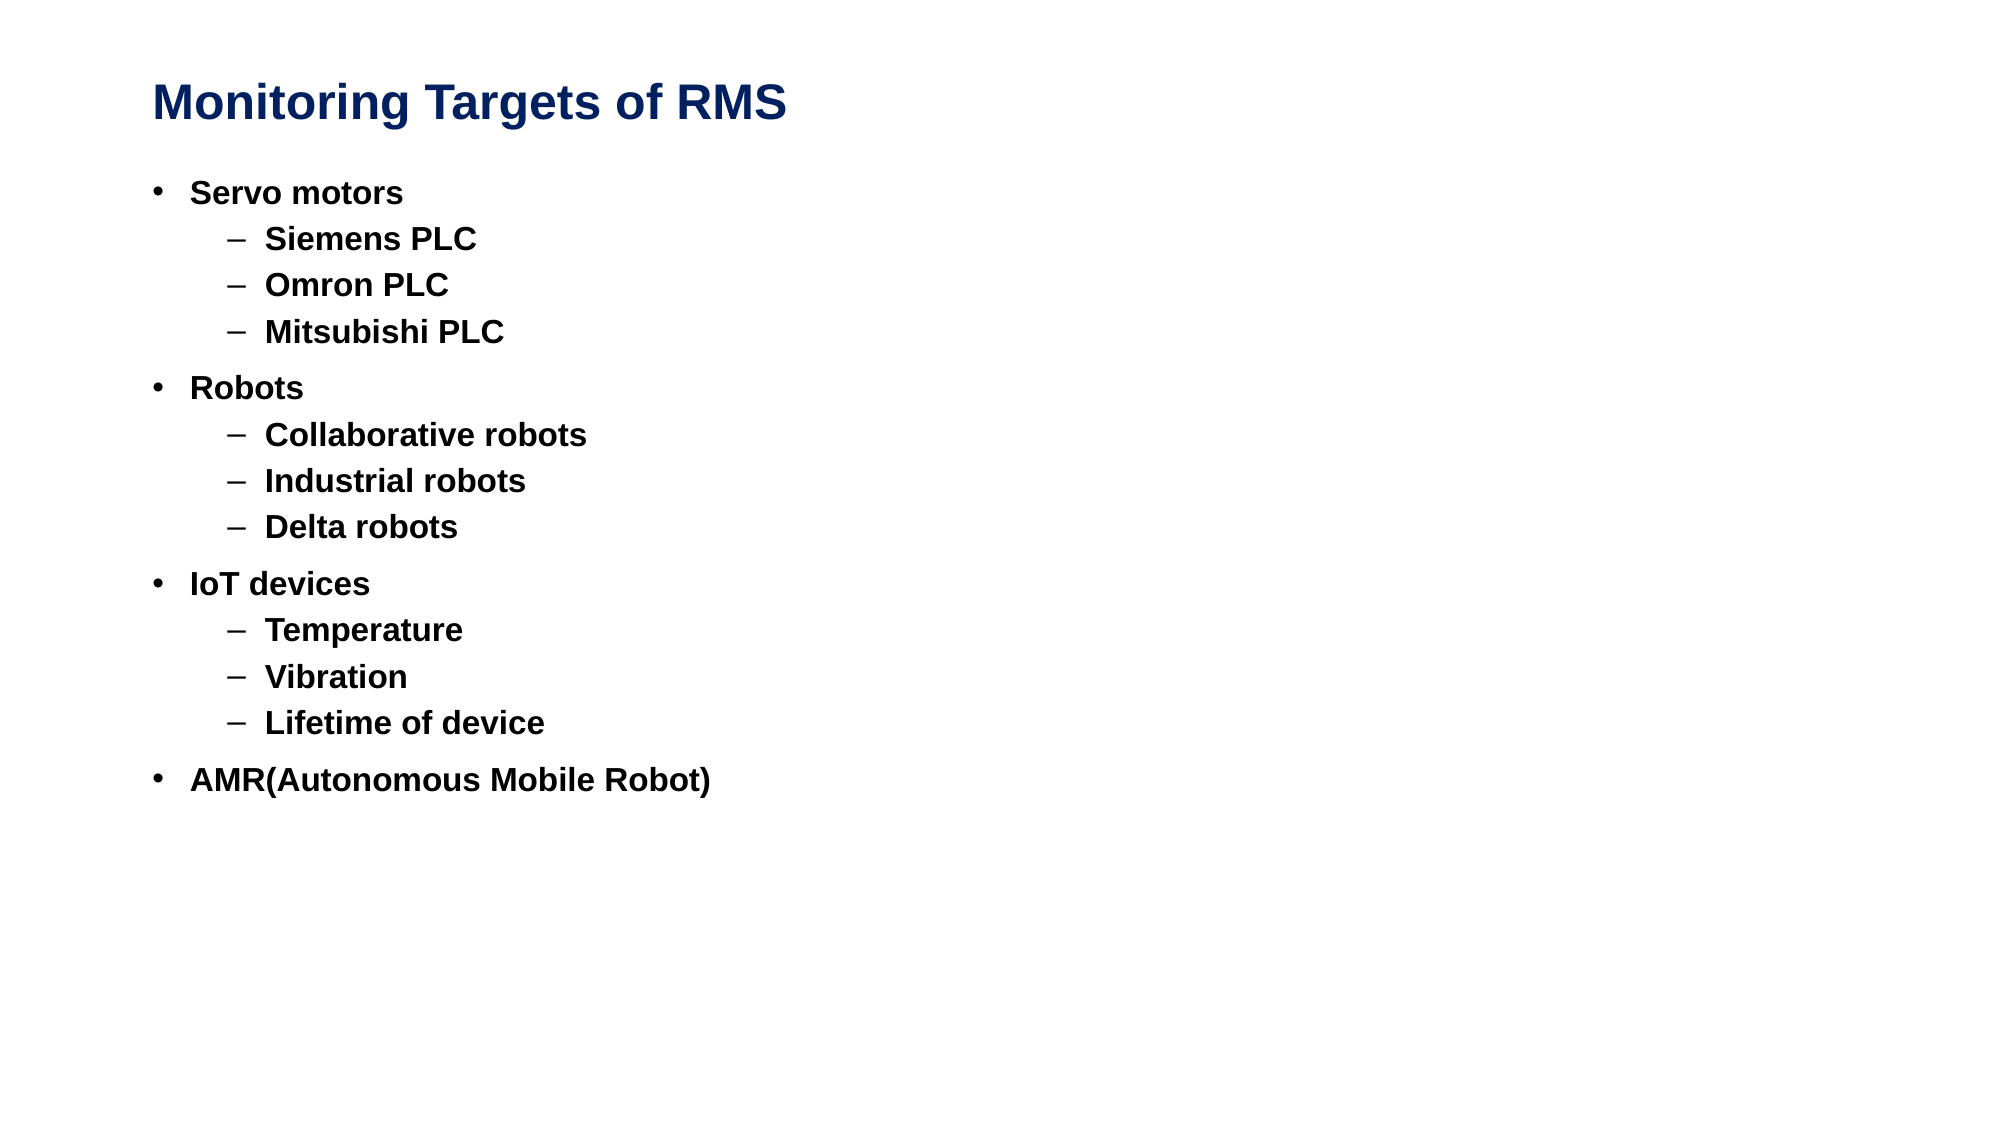

# Monitoring Targets of RMS
Servo motors
Siemens PLC
Omron PLC
Mitsubishi PLC
Robots
Collaborative robots
Industrial robots
Delta robots
IoT devices
Temperature
Vibration
Lifetime of device
AMR(Autonomous Mobile Robot)